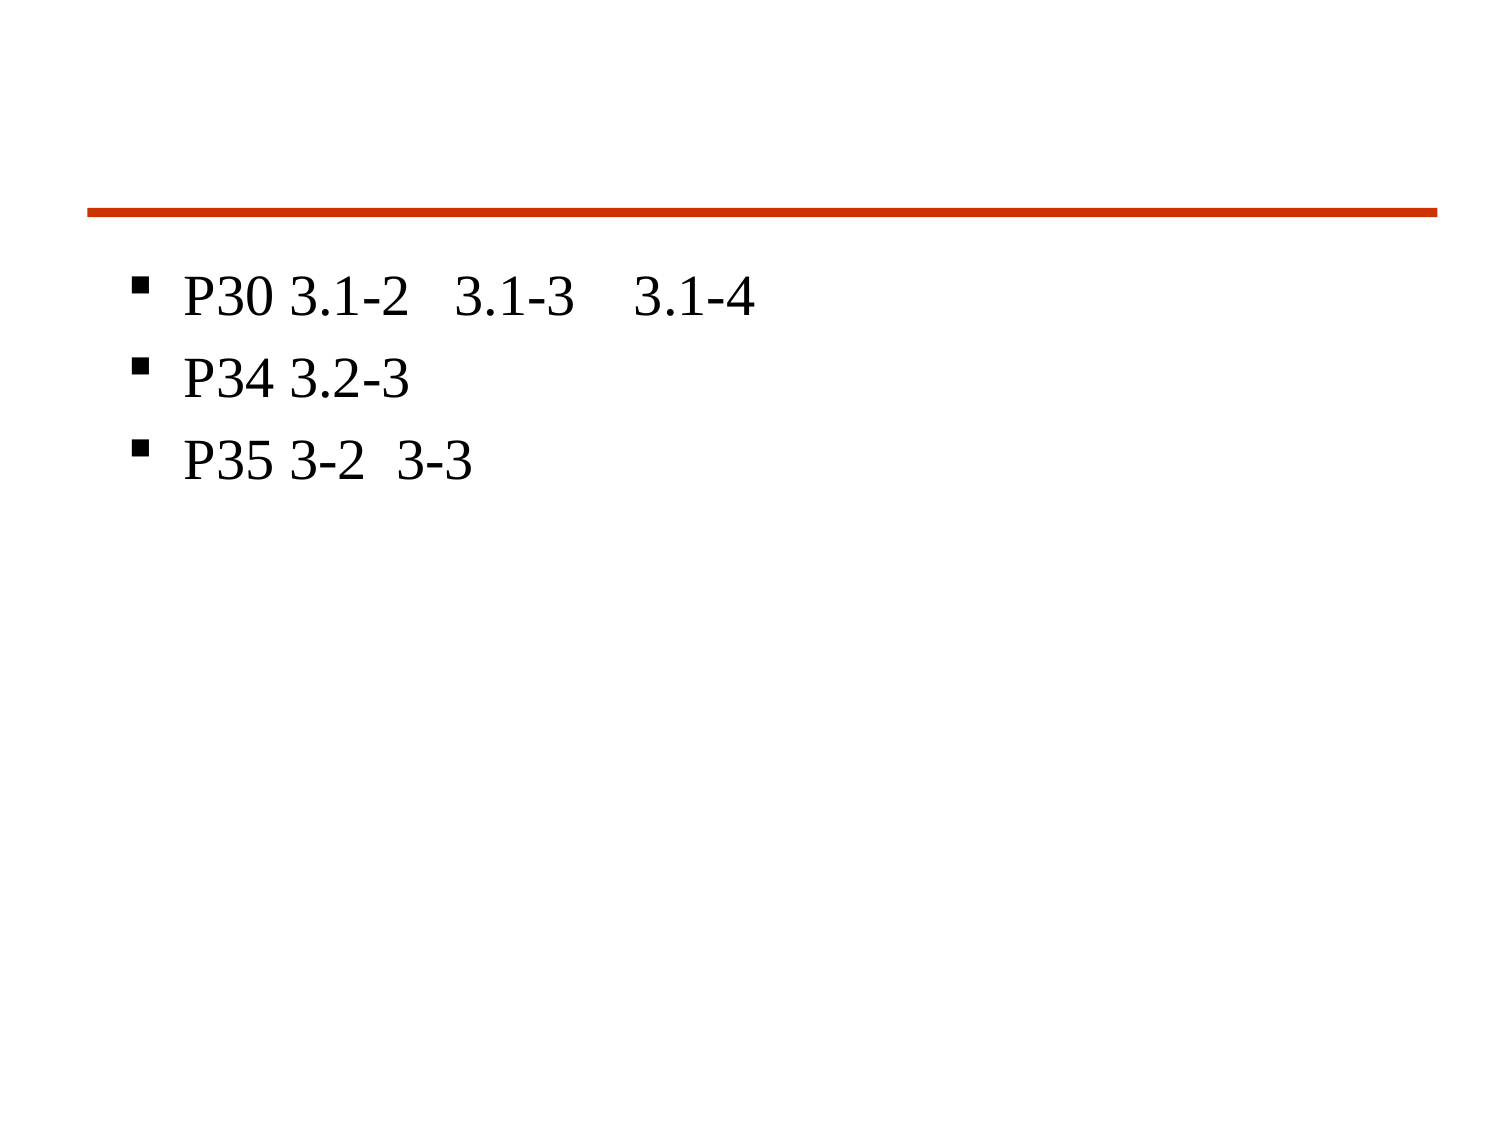

#
P30 3.1-2   3.1-3    3.1-4
P34 3.2-3
P35 3-2  3-3